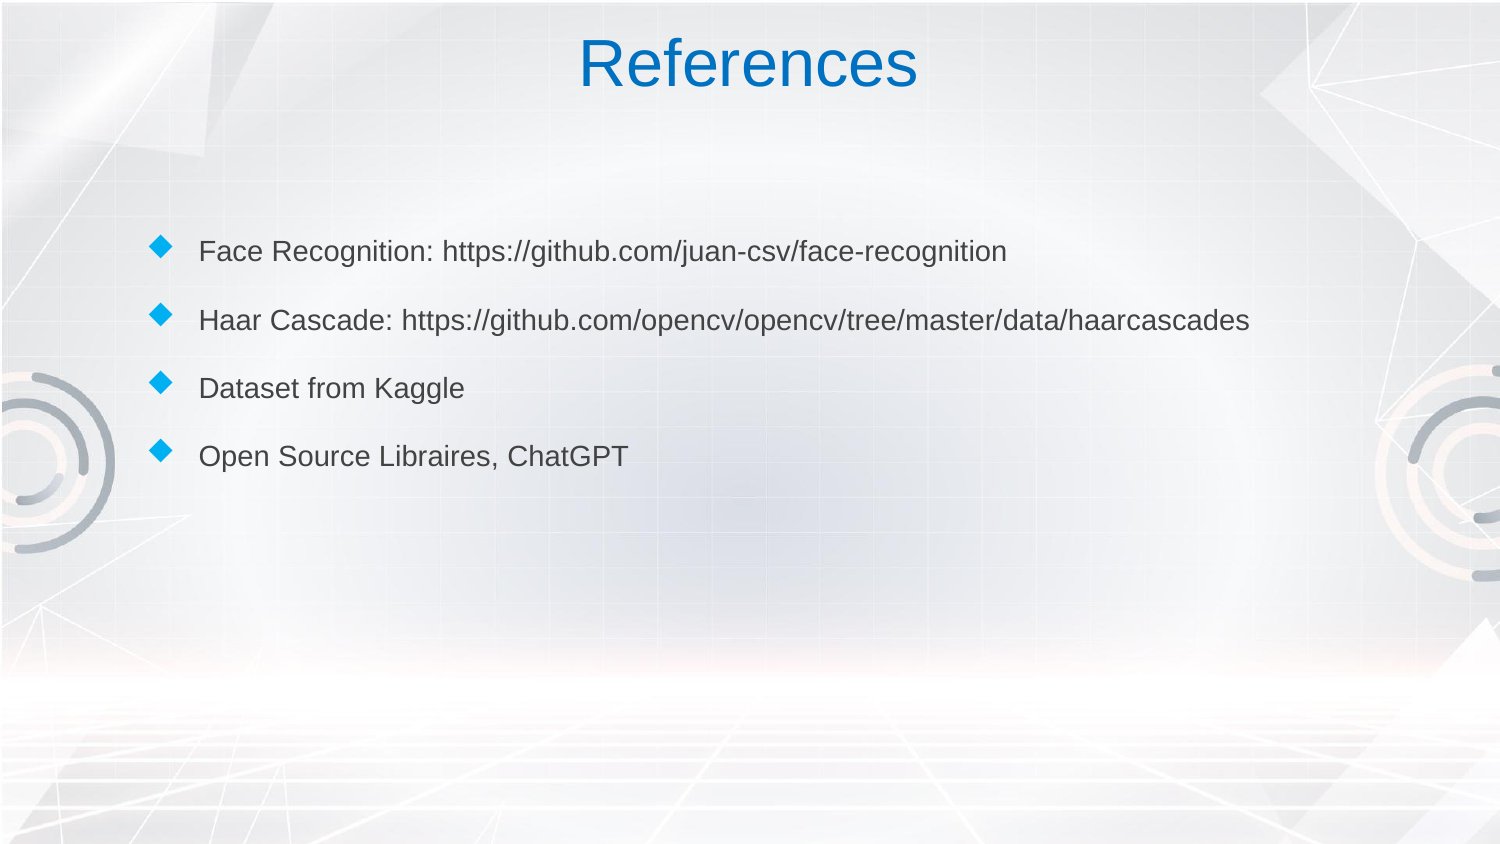

References
Face Recognition: https://github.com/juan-csv/face-recognition
Haar Cascade: https://github.com/opencv/opencv/tree/master/data/haarcascades
Dataset from Kaggle
Open Source Libraires, ChatGPT